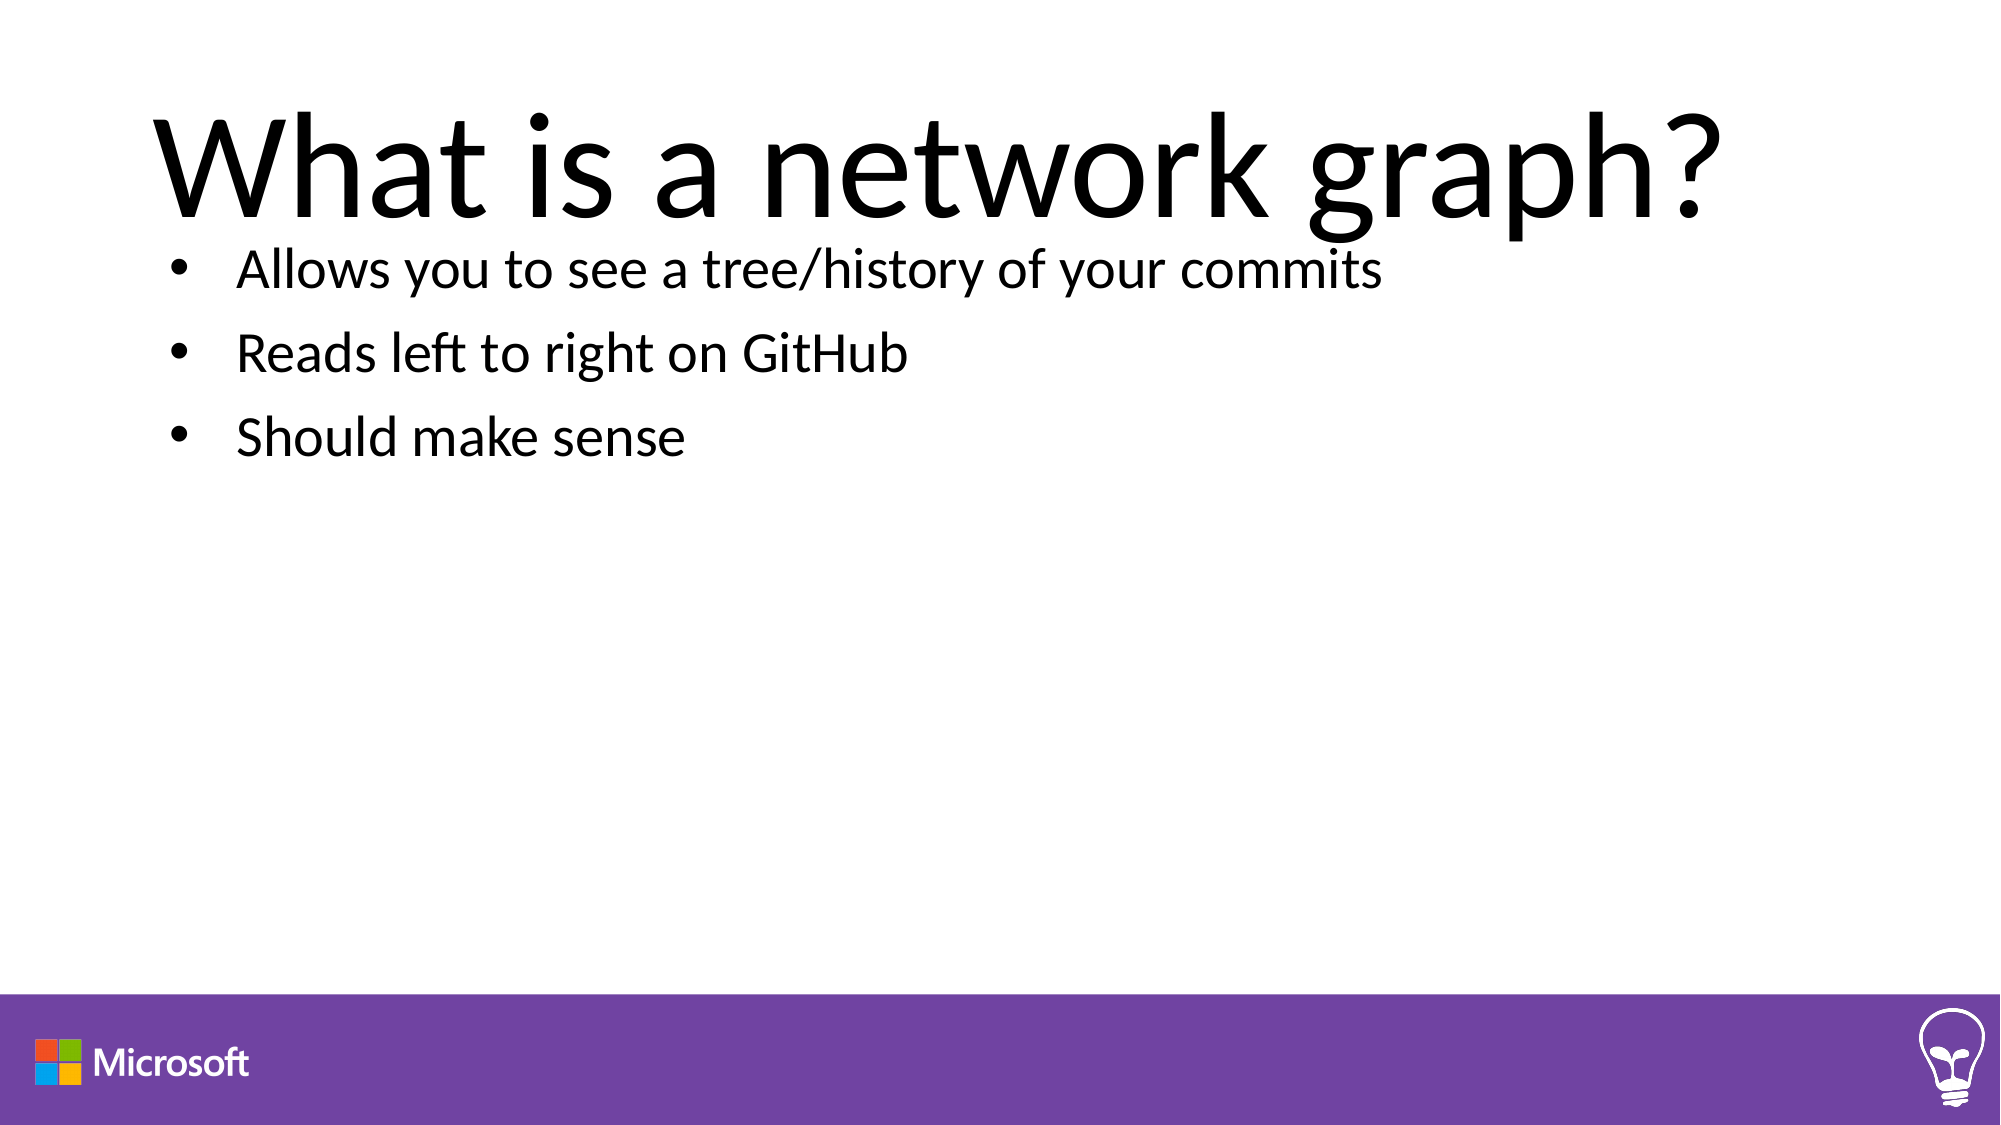

# What is a network graph?
Allows you to see a tree/history of your commits
Reads left to right on GitHub
Should make sense